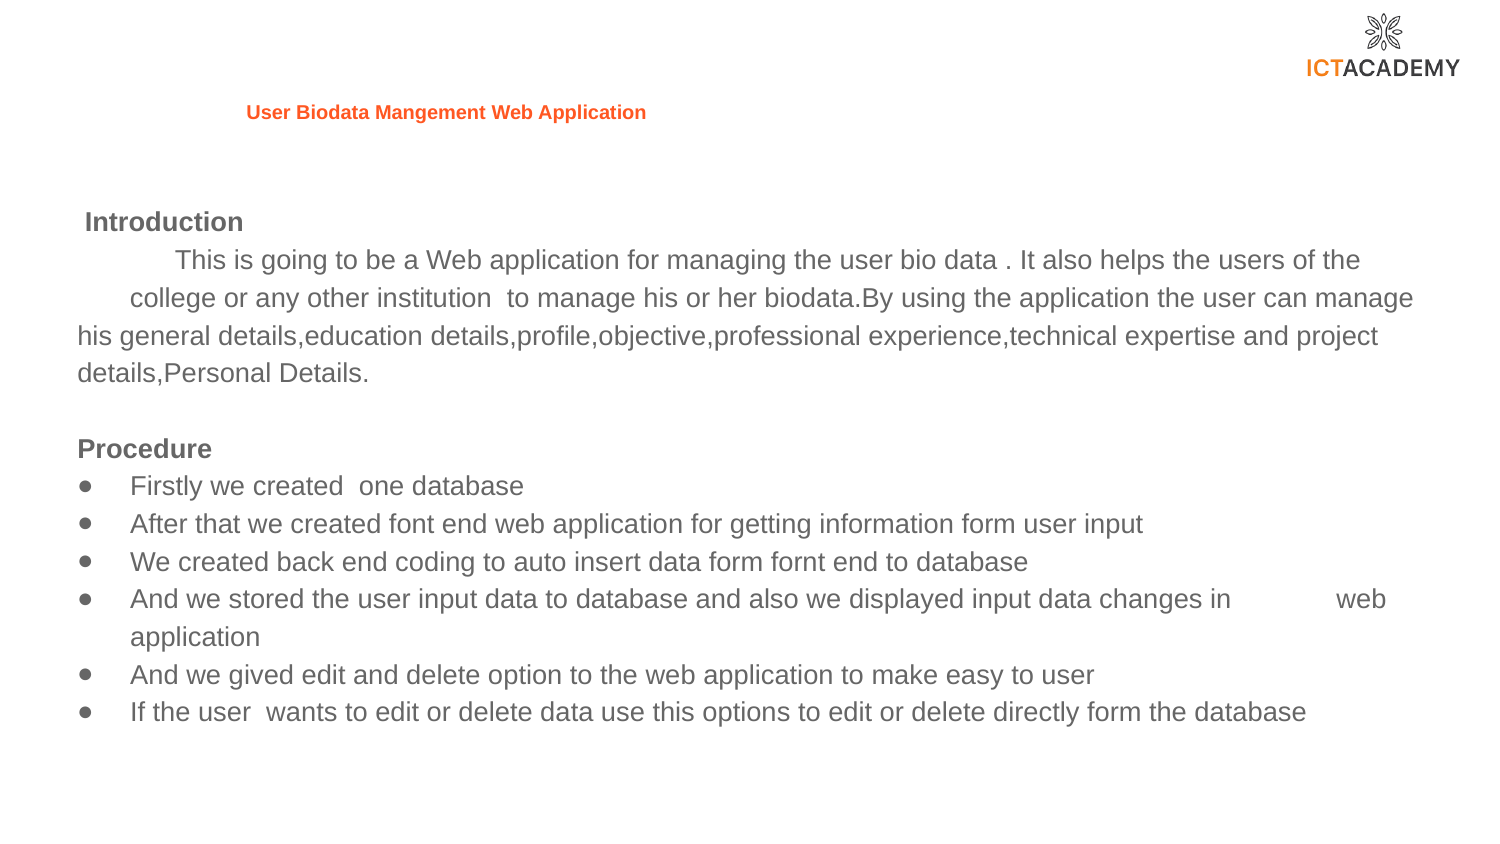

# User Biodata Mangement Web Application
 Introduction
             This is going to be a Web application for managing the user bio data . It also helps the users of the                college or any other institution  to manage his or her biodata.By using the application the user can manage his general details,education details,profile,objective,professional experience,technical expertise and project details,Personal Details.

Procedure
Firstly we created  one database
After that we created font end web application for getting information form user input
We created back end coding to auto insert data form fornt end to database
And we stored the user input data to database and also we displayed input data changes in              web application
And we gived edit and delete option to the web application to make easy to user
If the user  wants to edit or delete data use this options to edit or delete directly form the database